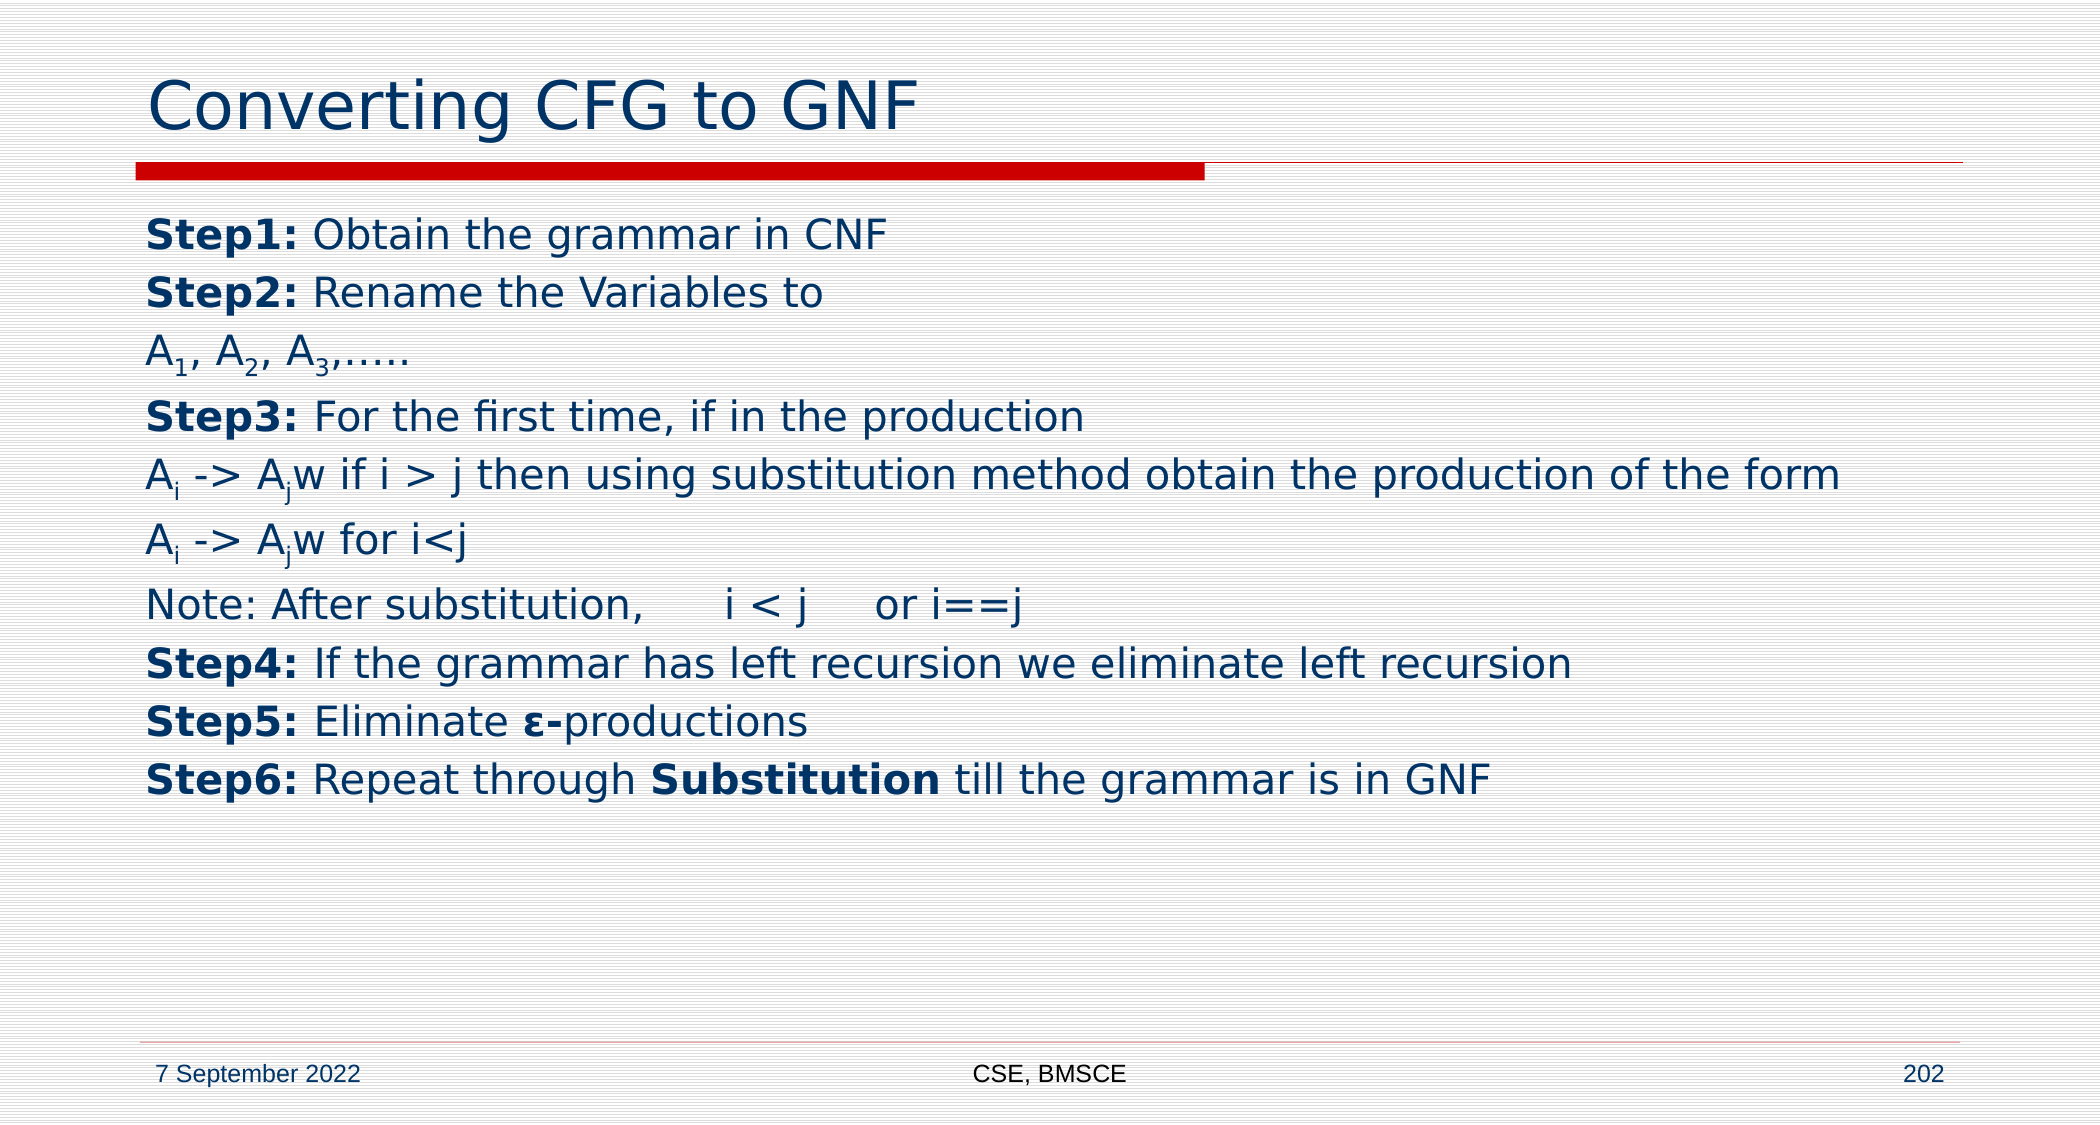

# Converting CFG to GNF
Step1: Obtain the grammar in CNF
Step2: Rename the Variables to
A1, A2, A3,…..
Step3: For the first time, if in the production
Ai -> Ajw if i > j then using substitution method obtain the production of the form
Ai -> Ajw for i<j
Note: After substitution,      i < j     or i==j
Step4: If the grammar has left recursion we eliminate left recursion
Step5: Eliminate ε-productions
Step6: Repeat through Substitution till the grammar is in GNF
CSE, BMSCE
202
7 September 2022